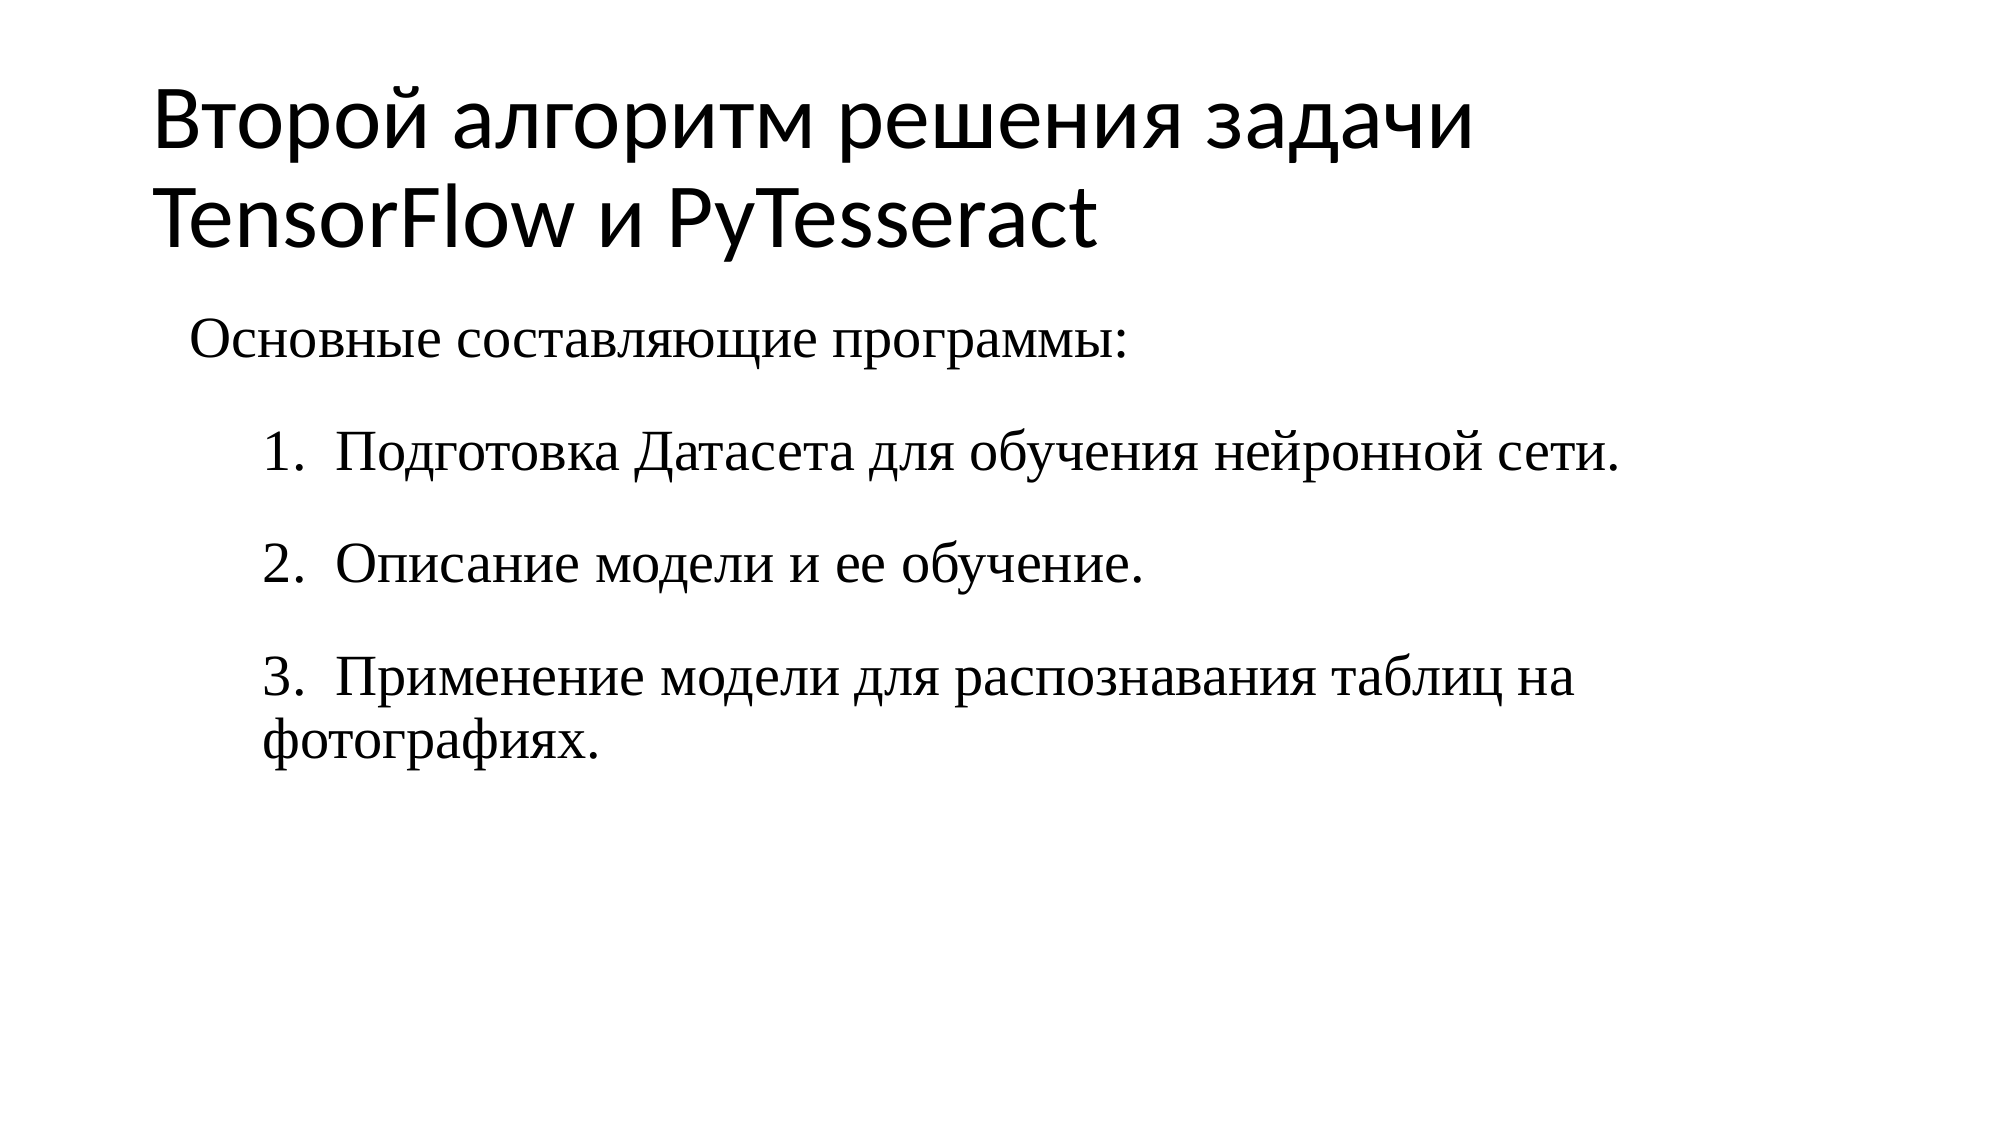

# Второй алгоритм решения задачи TensorFlow и PyTesseract
Основные составляющие программы:
1.  Подготовка Датасета для обучения нейронной сети.
2.  Описание модели и ее обучение.
3.  Применение модели для распознавания таблиц на фотографиях.